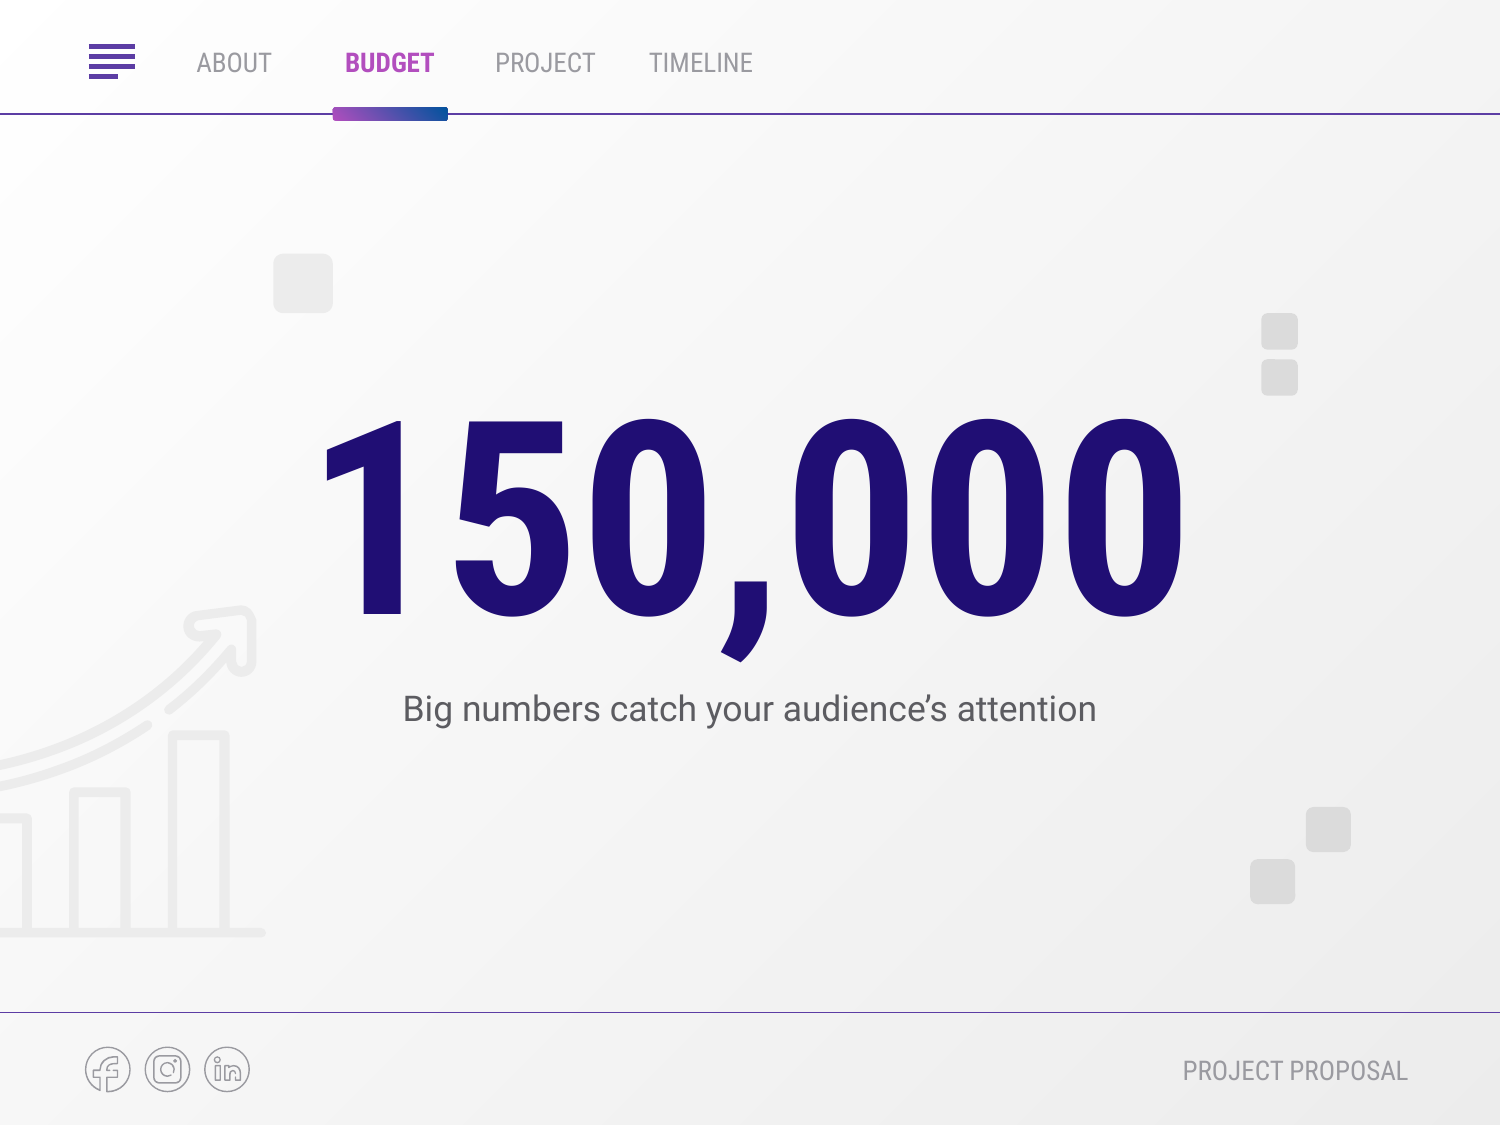

ABOUT
BUDGET
PROJECT
TIMELINE

# 150,000

Big numbers catch your audience’s attention

PROJECT PROPOSAL